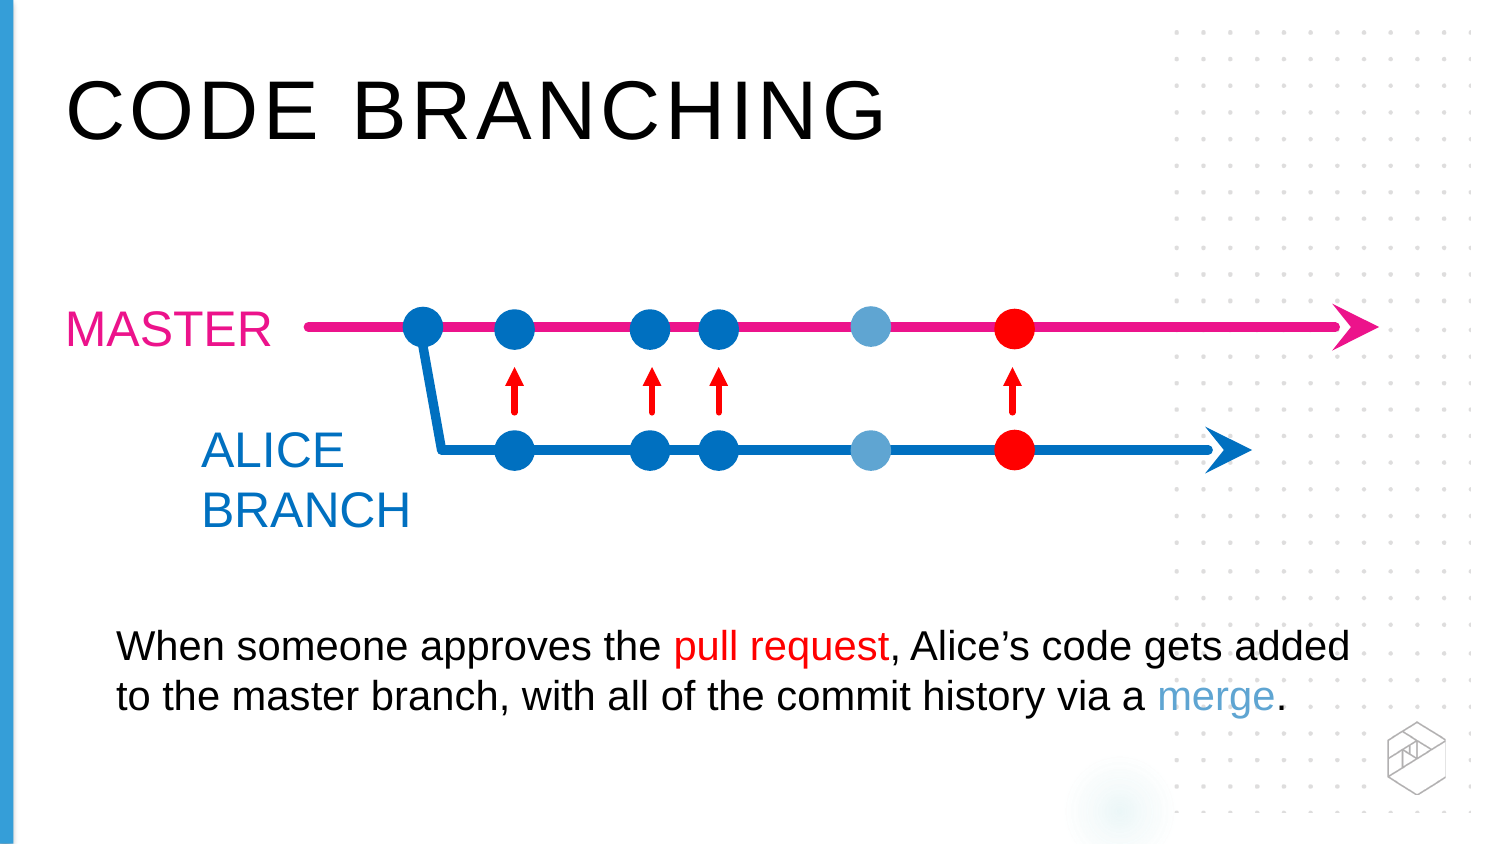

CODE BRANCHING
MASTER

ALICE BRANCH

When someone approves the pull request, Alice’s code gets added to the master branch, with all of the commit history via a merge.